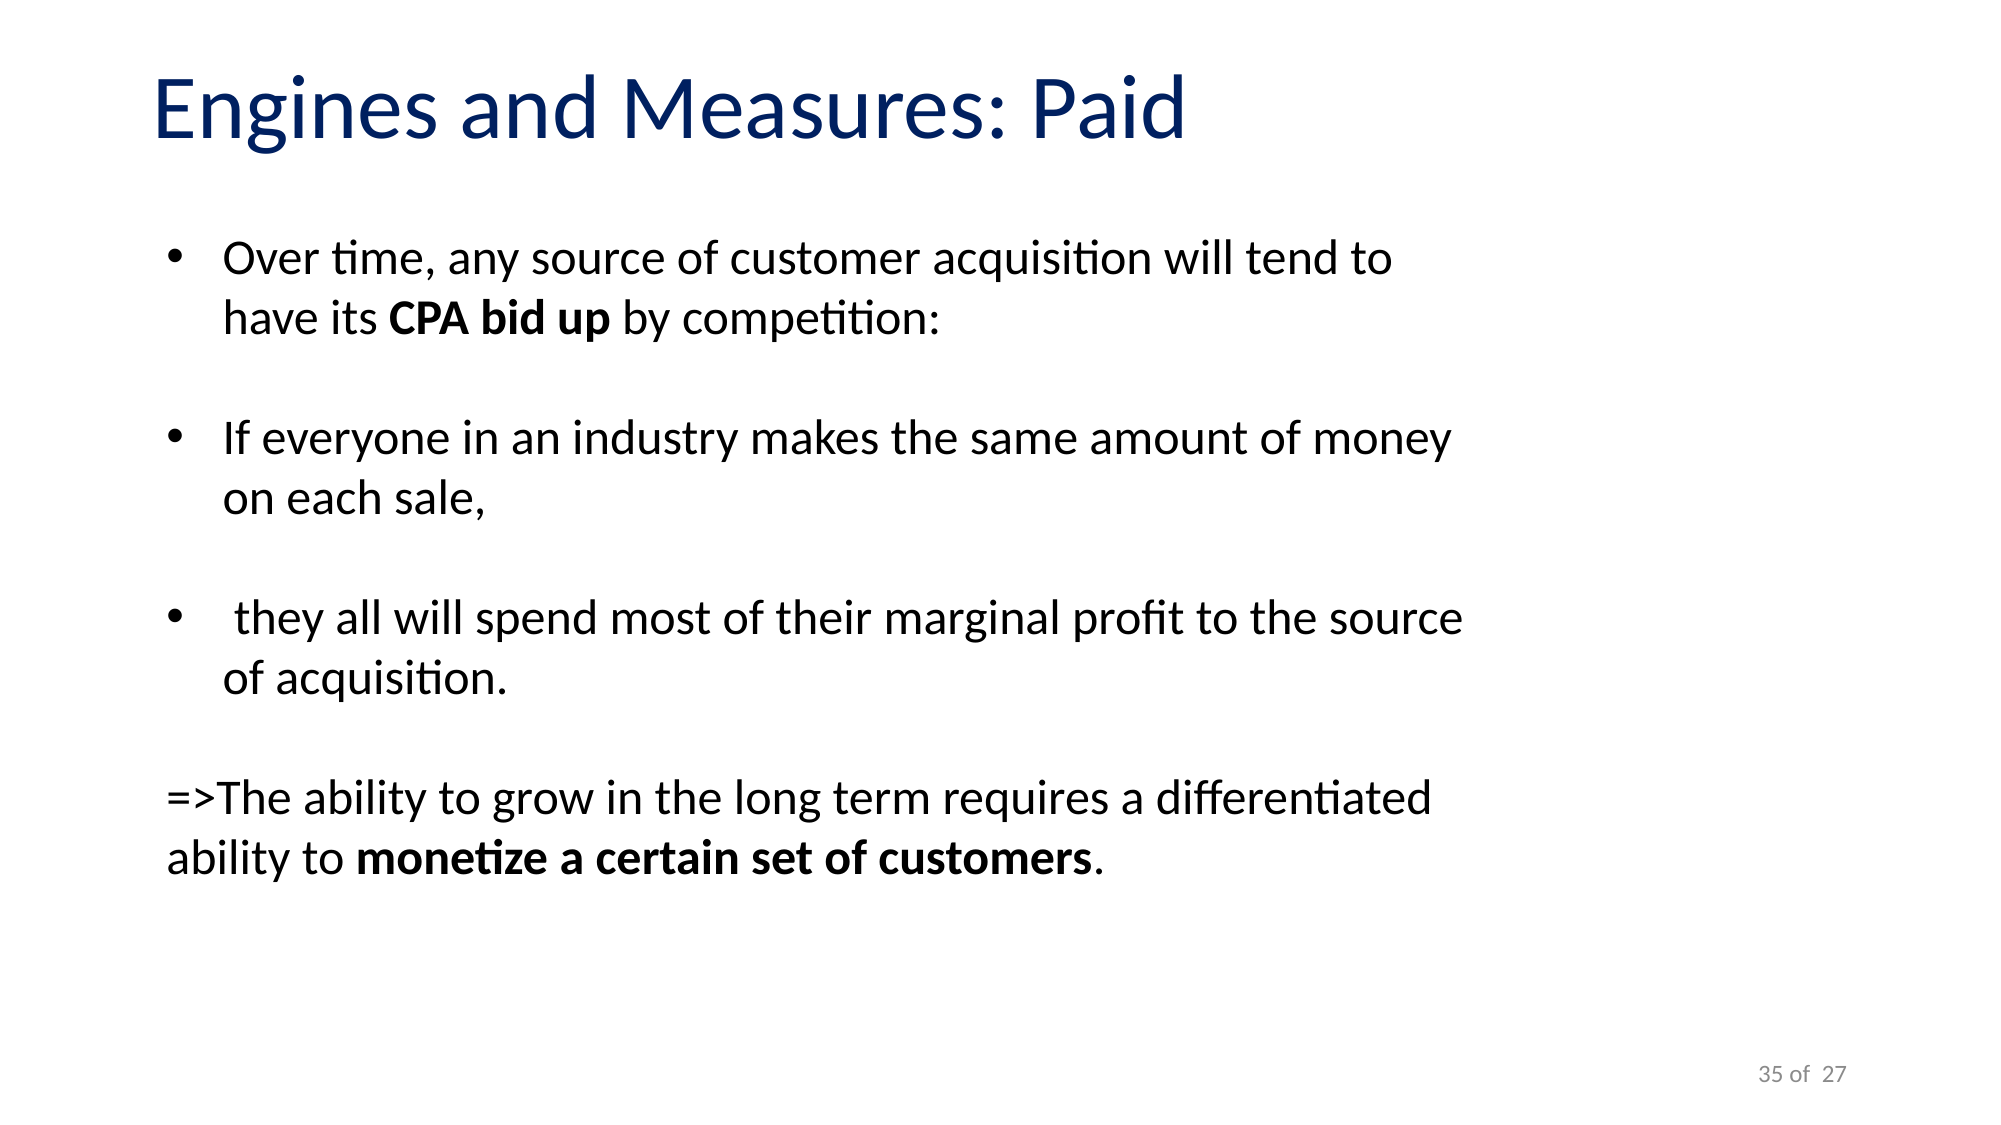

# Engines and Measures: Paid
Over time, any source of customer acquisition will tend to have its CPA bid up by competition:

If everyone in an industry makes the same amount of money on each sale,

 they all will spend most of their marginal profit to the source of acquisition.

=>The ability to grow in the long term requires a differentiated ability to monetize a certain set of customers.

35